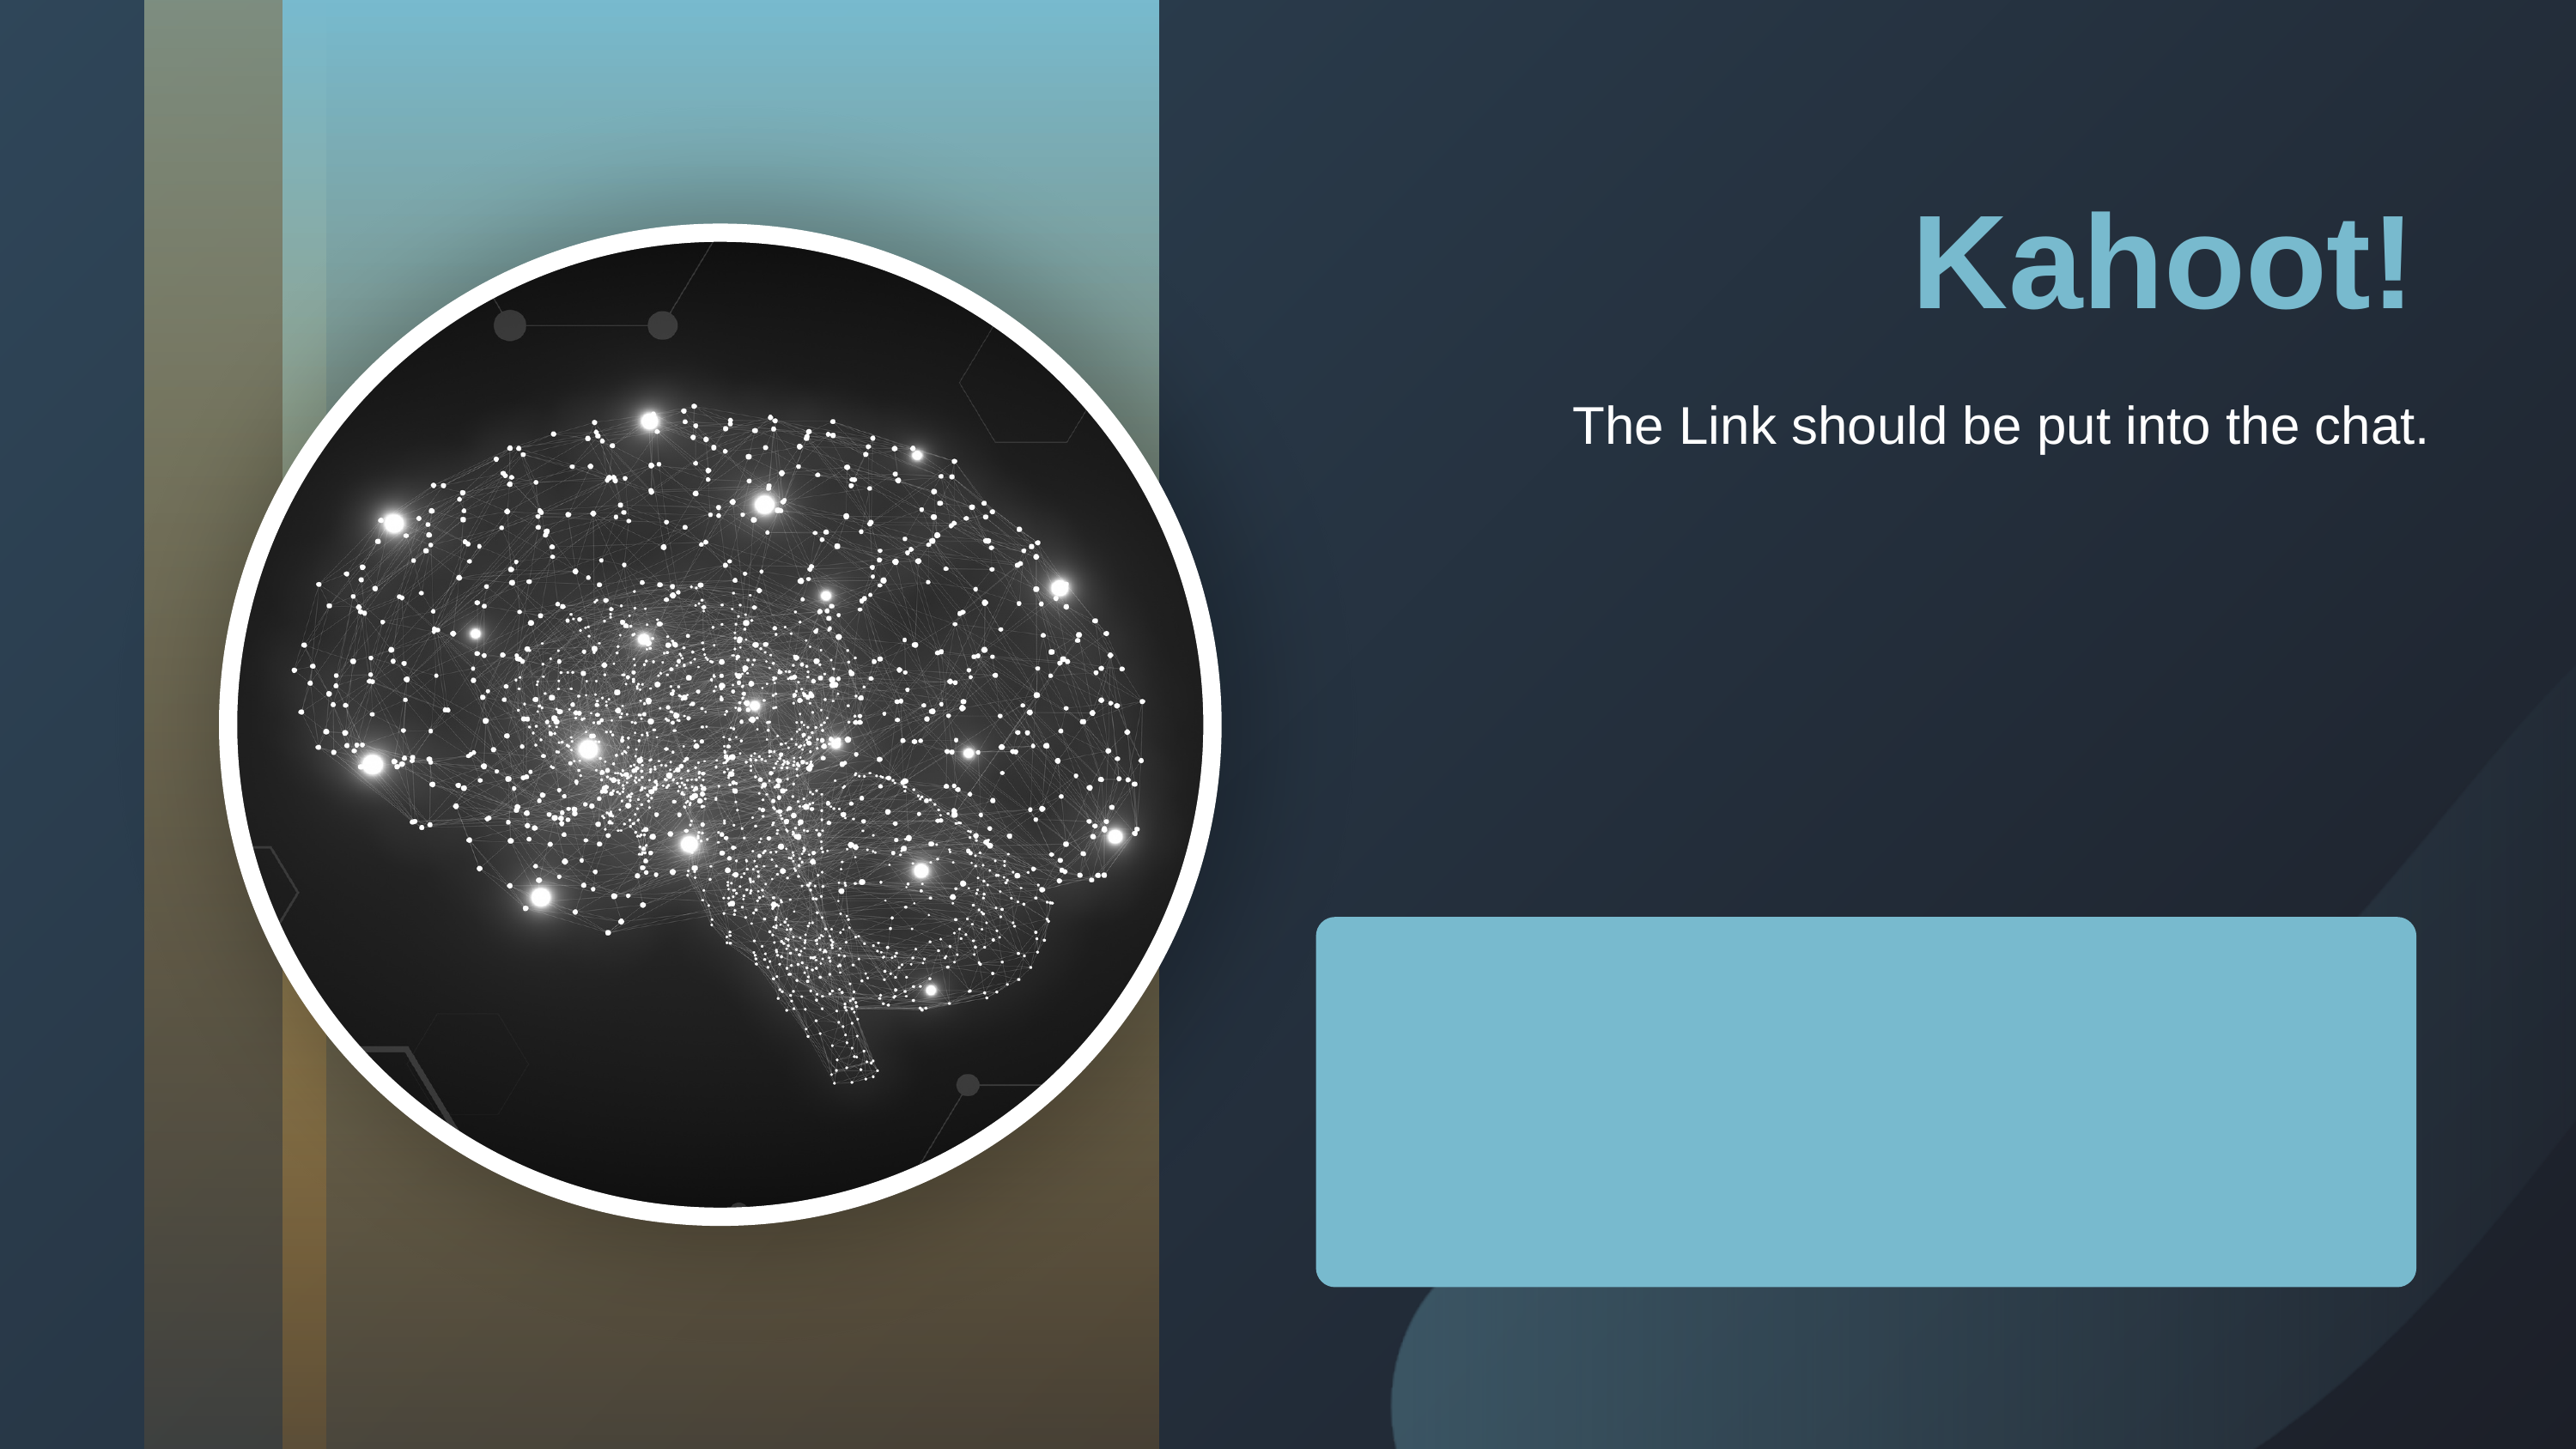

Kahoot!

The Link should be put into the chat.